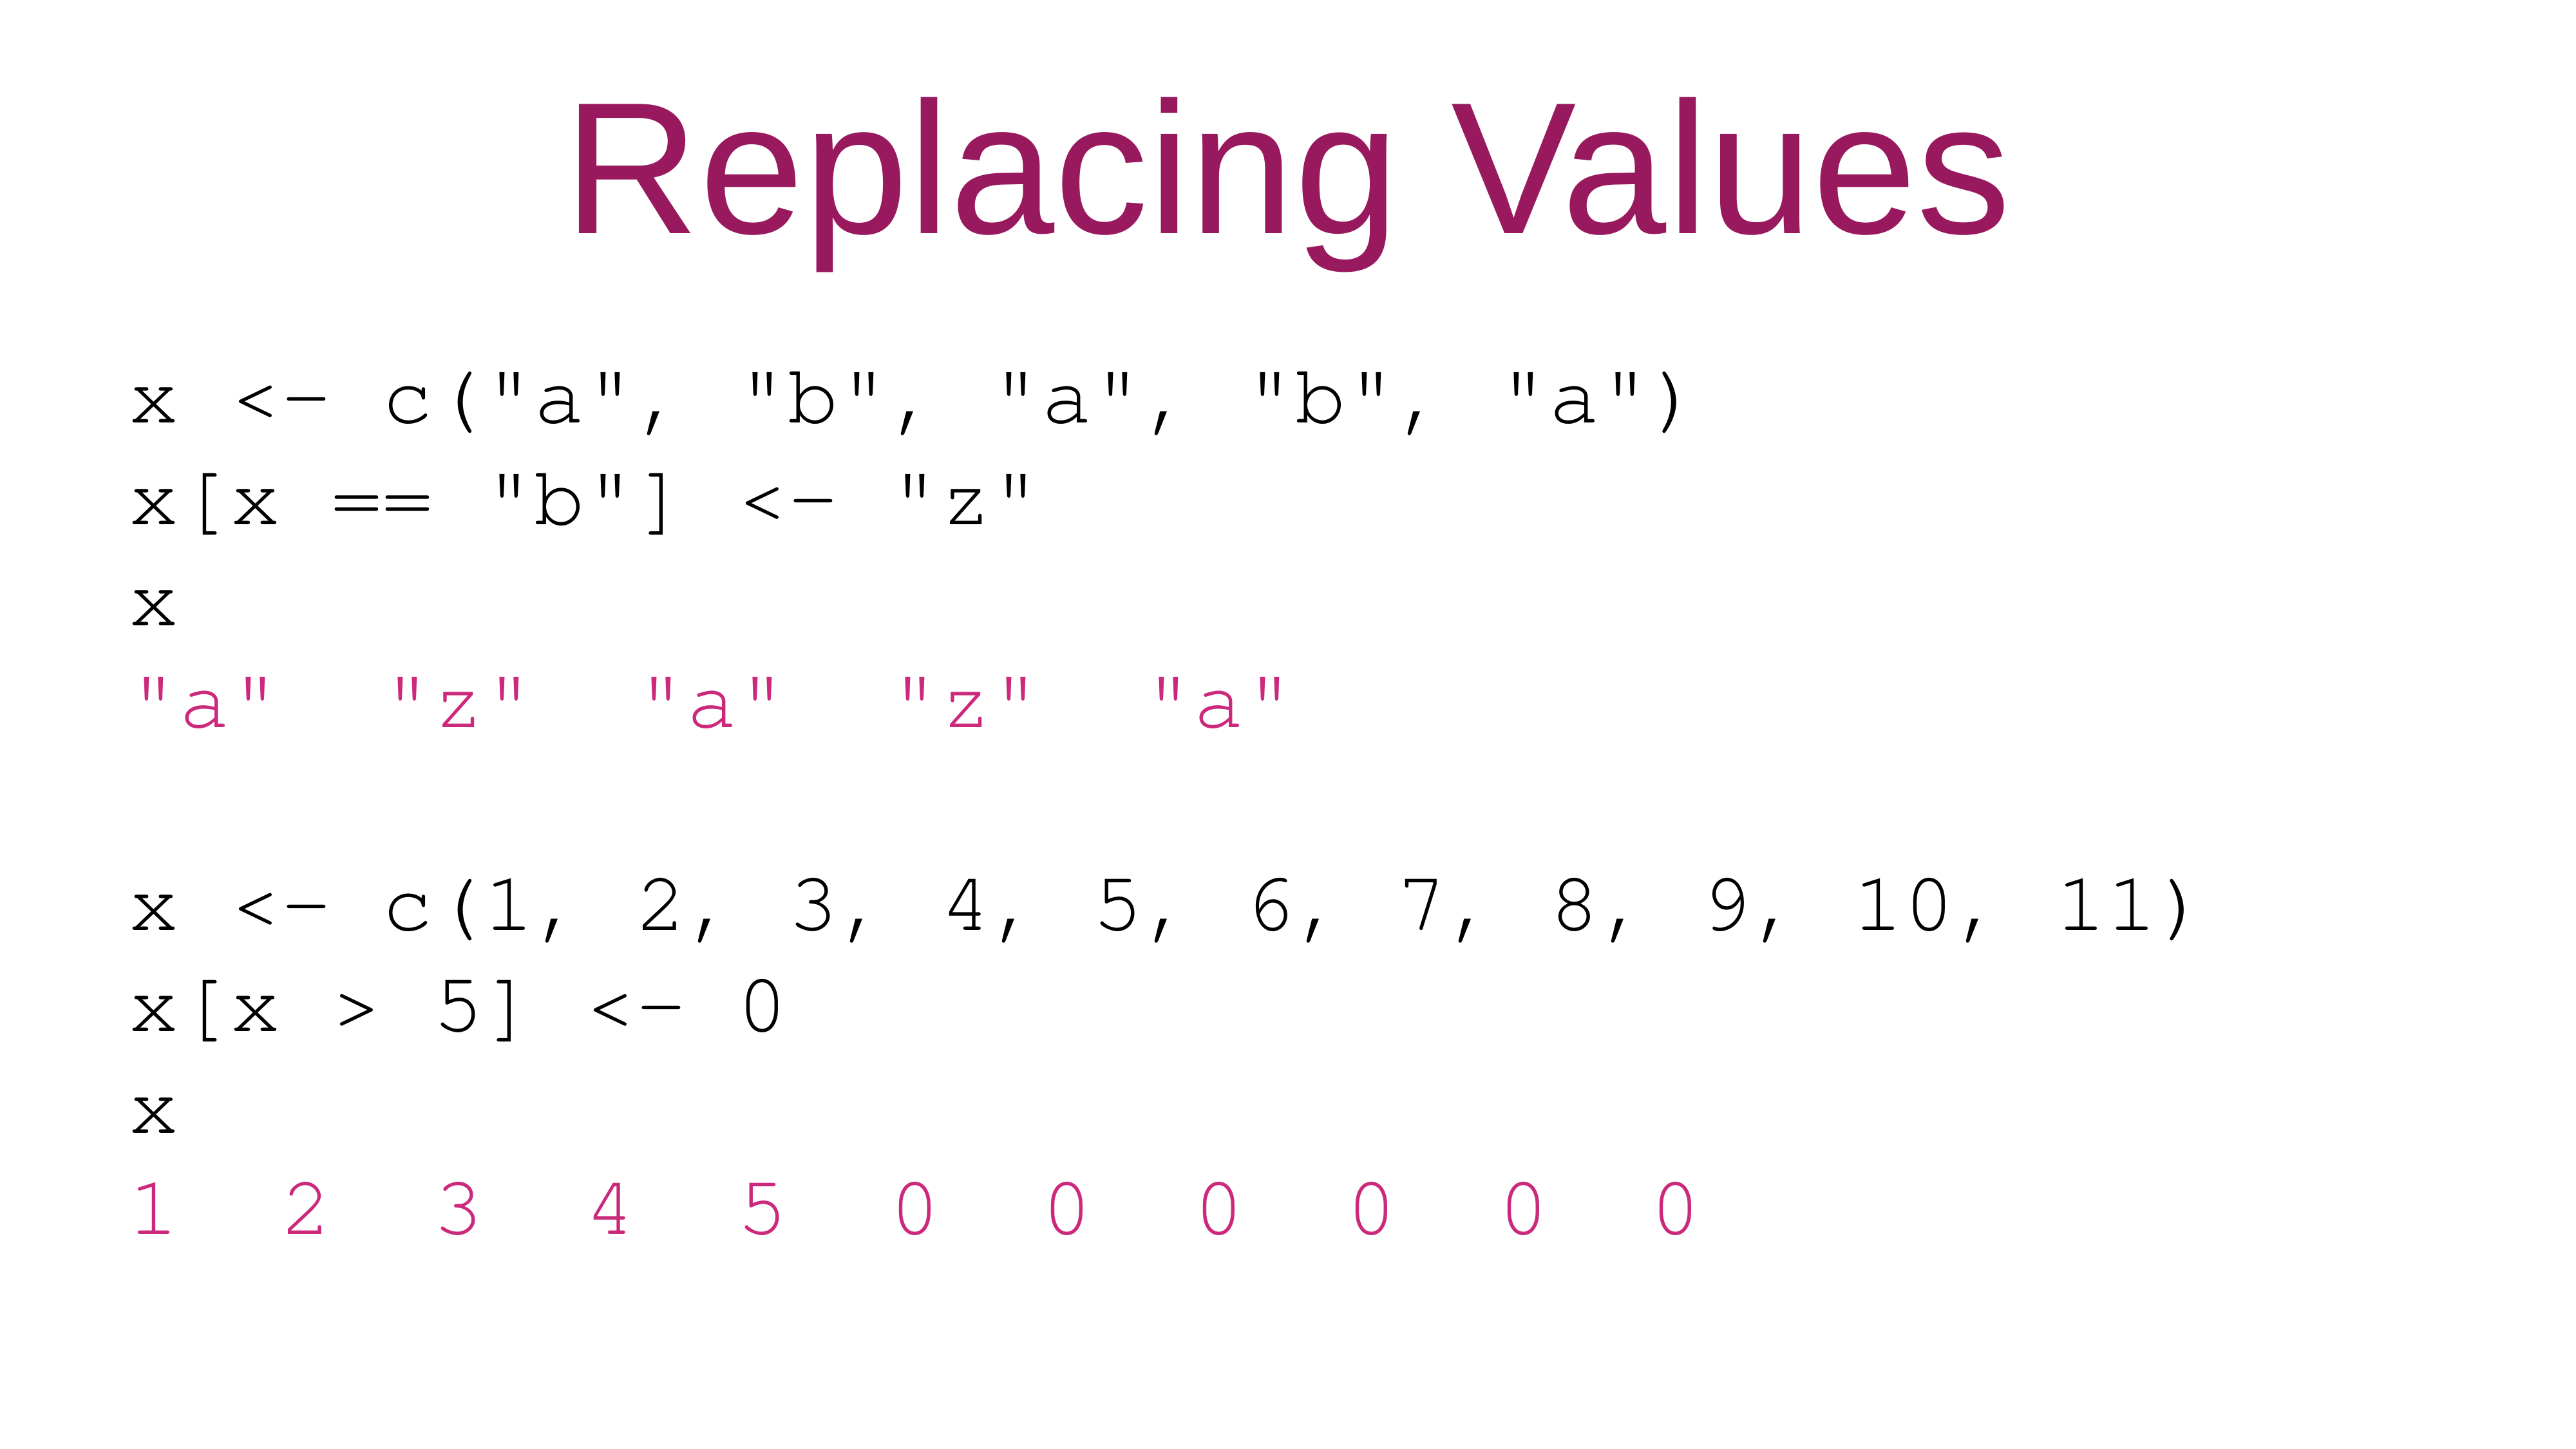

Replacing Values
x <- c("a", "b", "a", "b", "a")
x[x == "b"] <- "z"
x
"a"  "z"  "a"  "z"  "a"

x <- c(1, 2, 3, 4, 5, 6, 7, 8, 9, 10, 11)
x[x > 5] <- 0
x
1  2  3  4  5  0  0  0  0  0  0